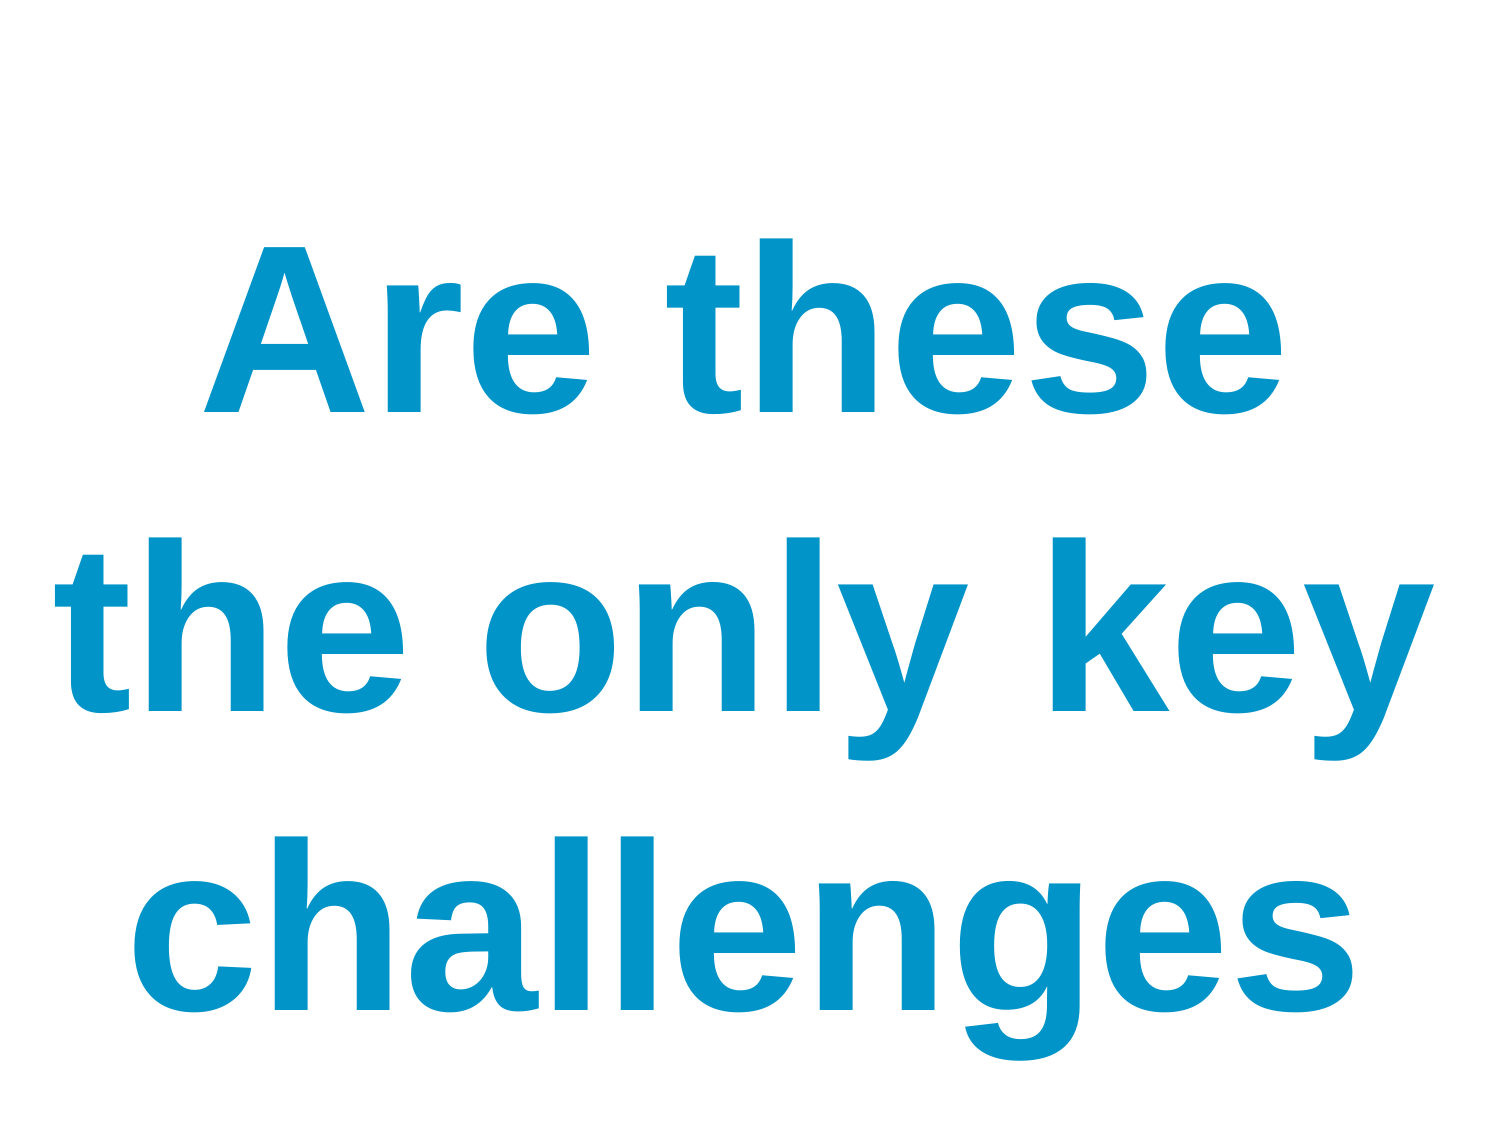

Are these the only key challenges ?